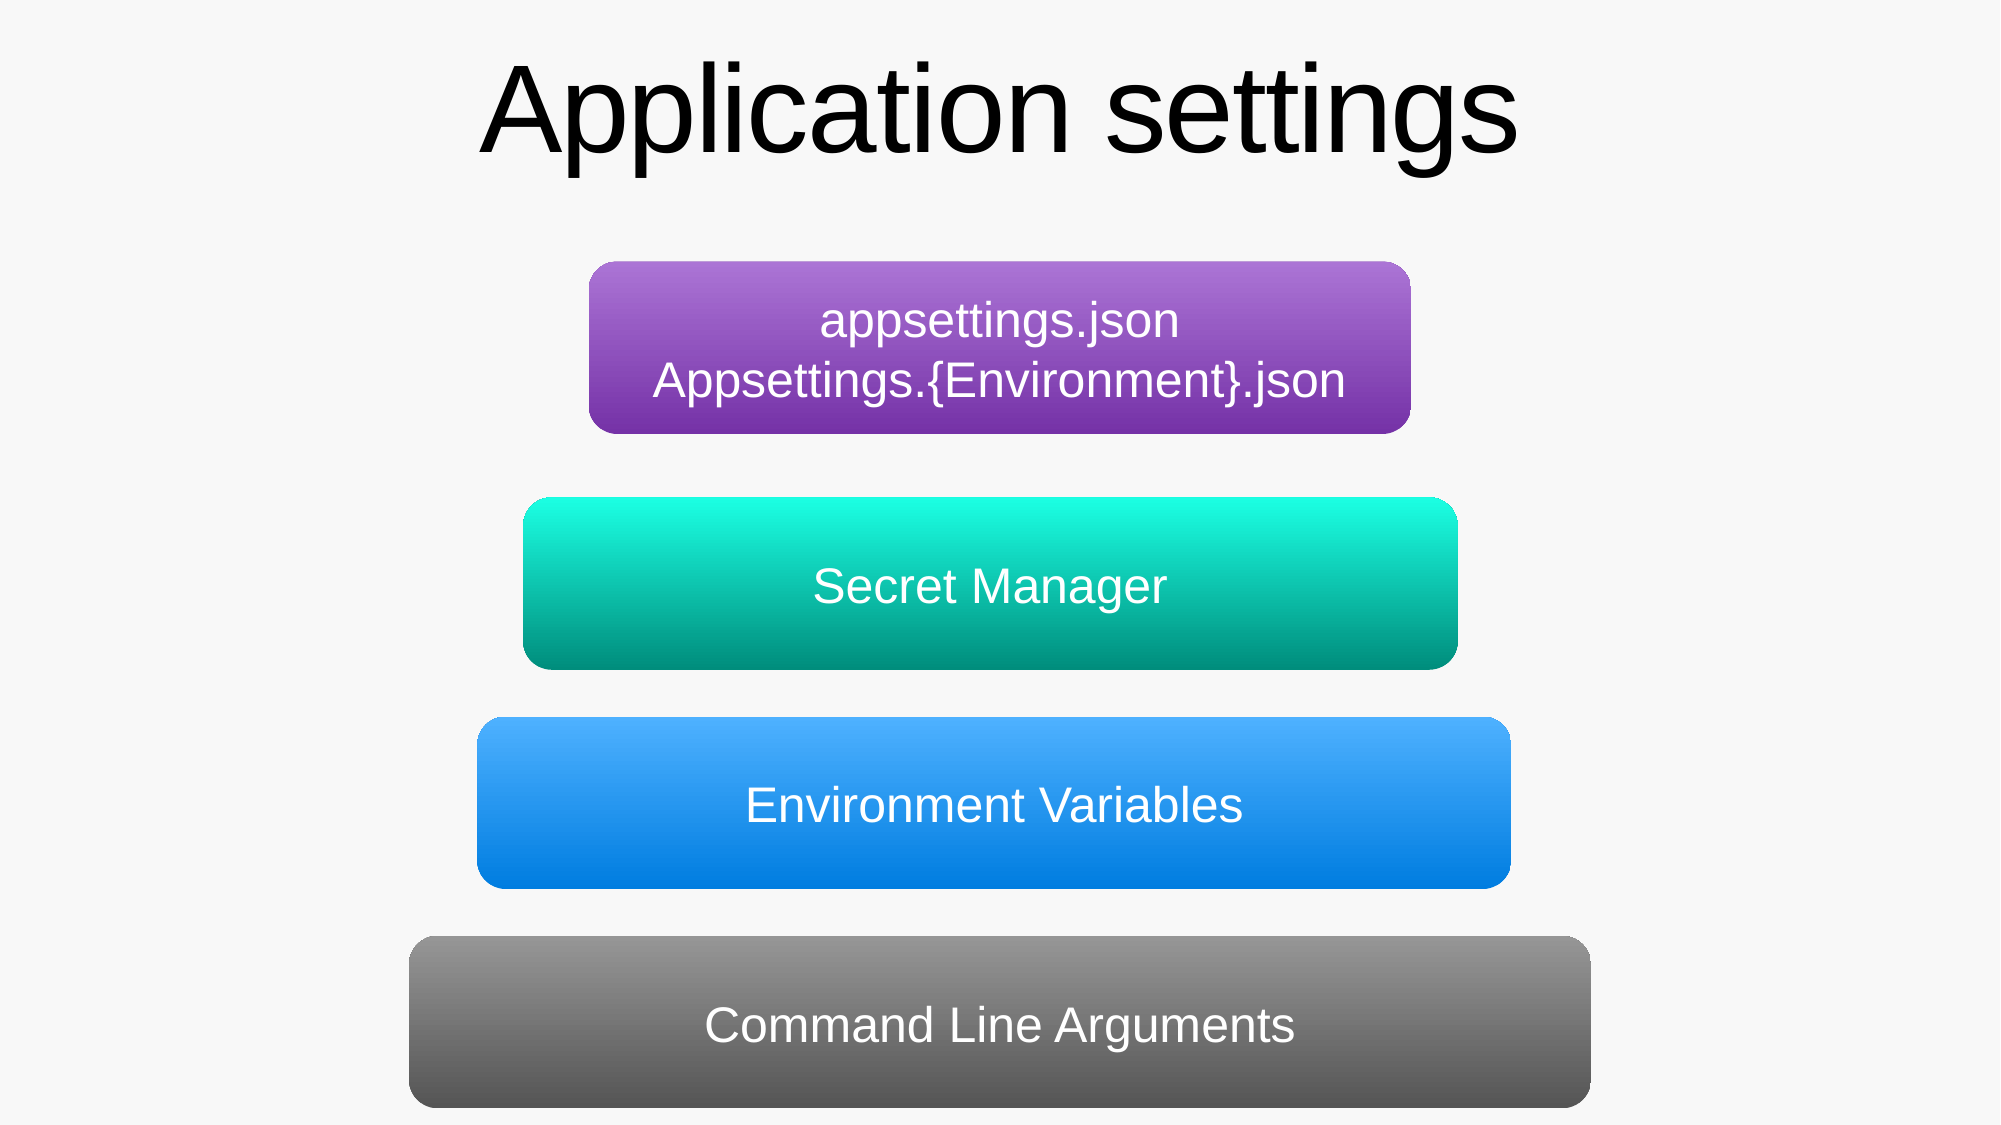

# Application settings
appsettings.json
Appsettings.{Environment}.json
Secret Manager
Environment Variables
Command Line Arguments